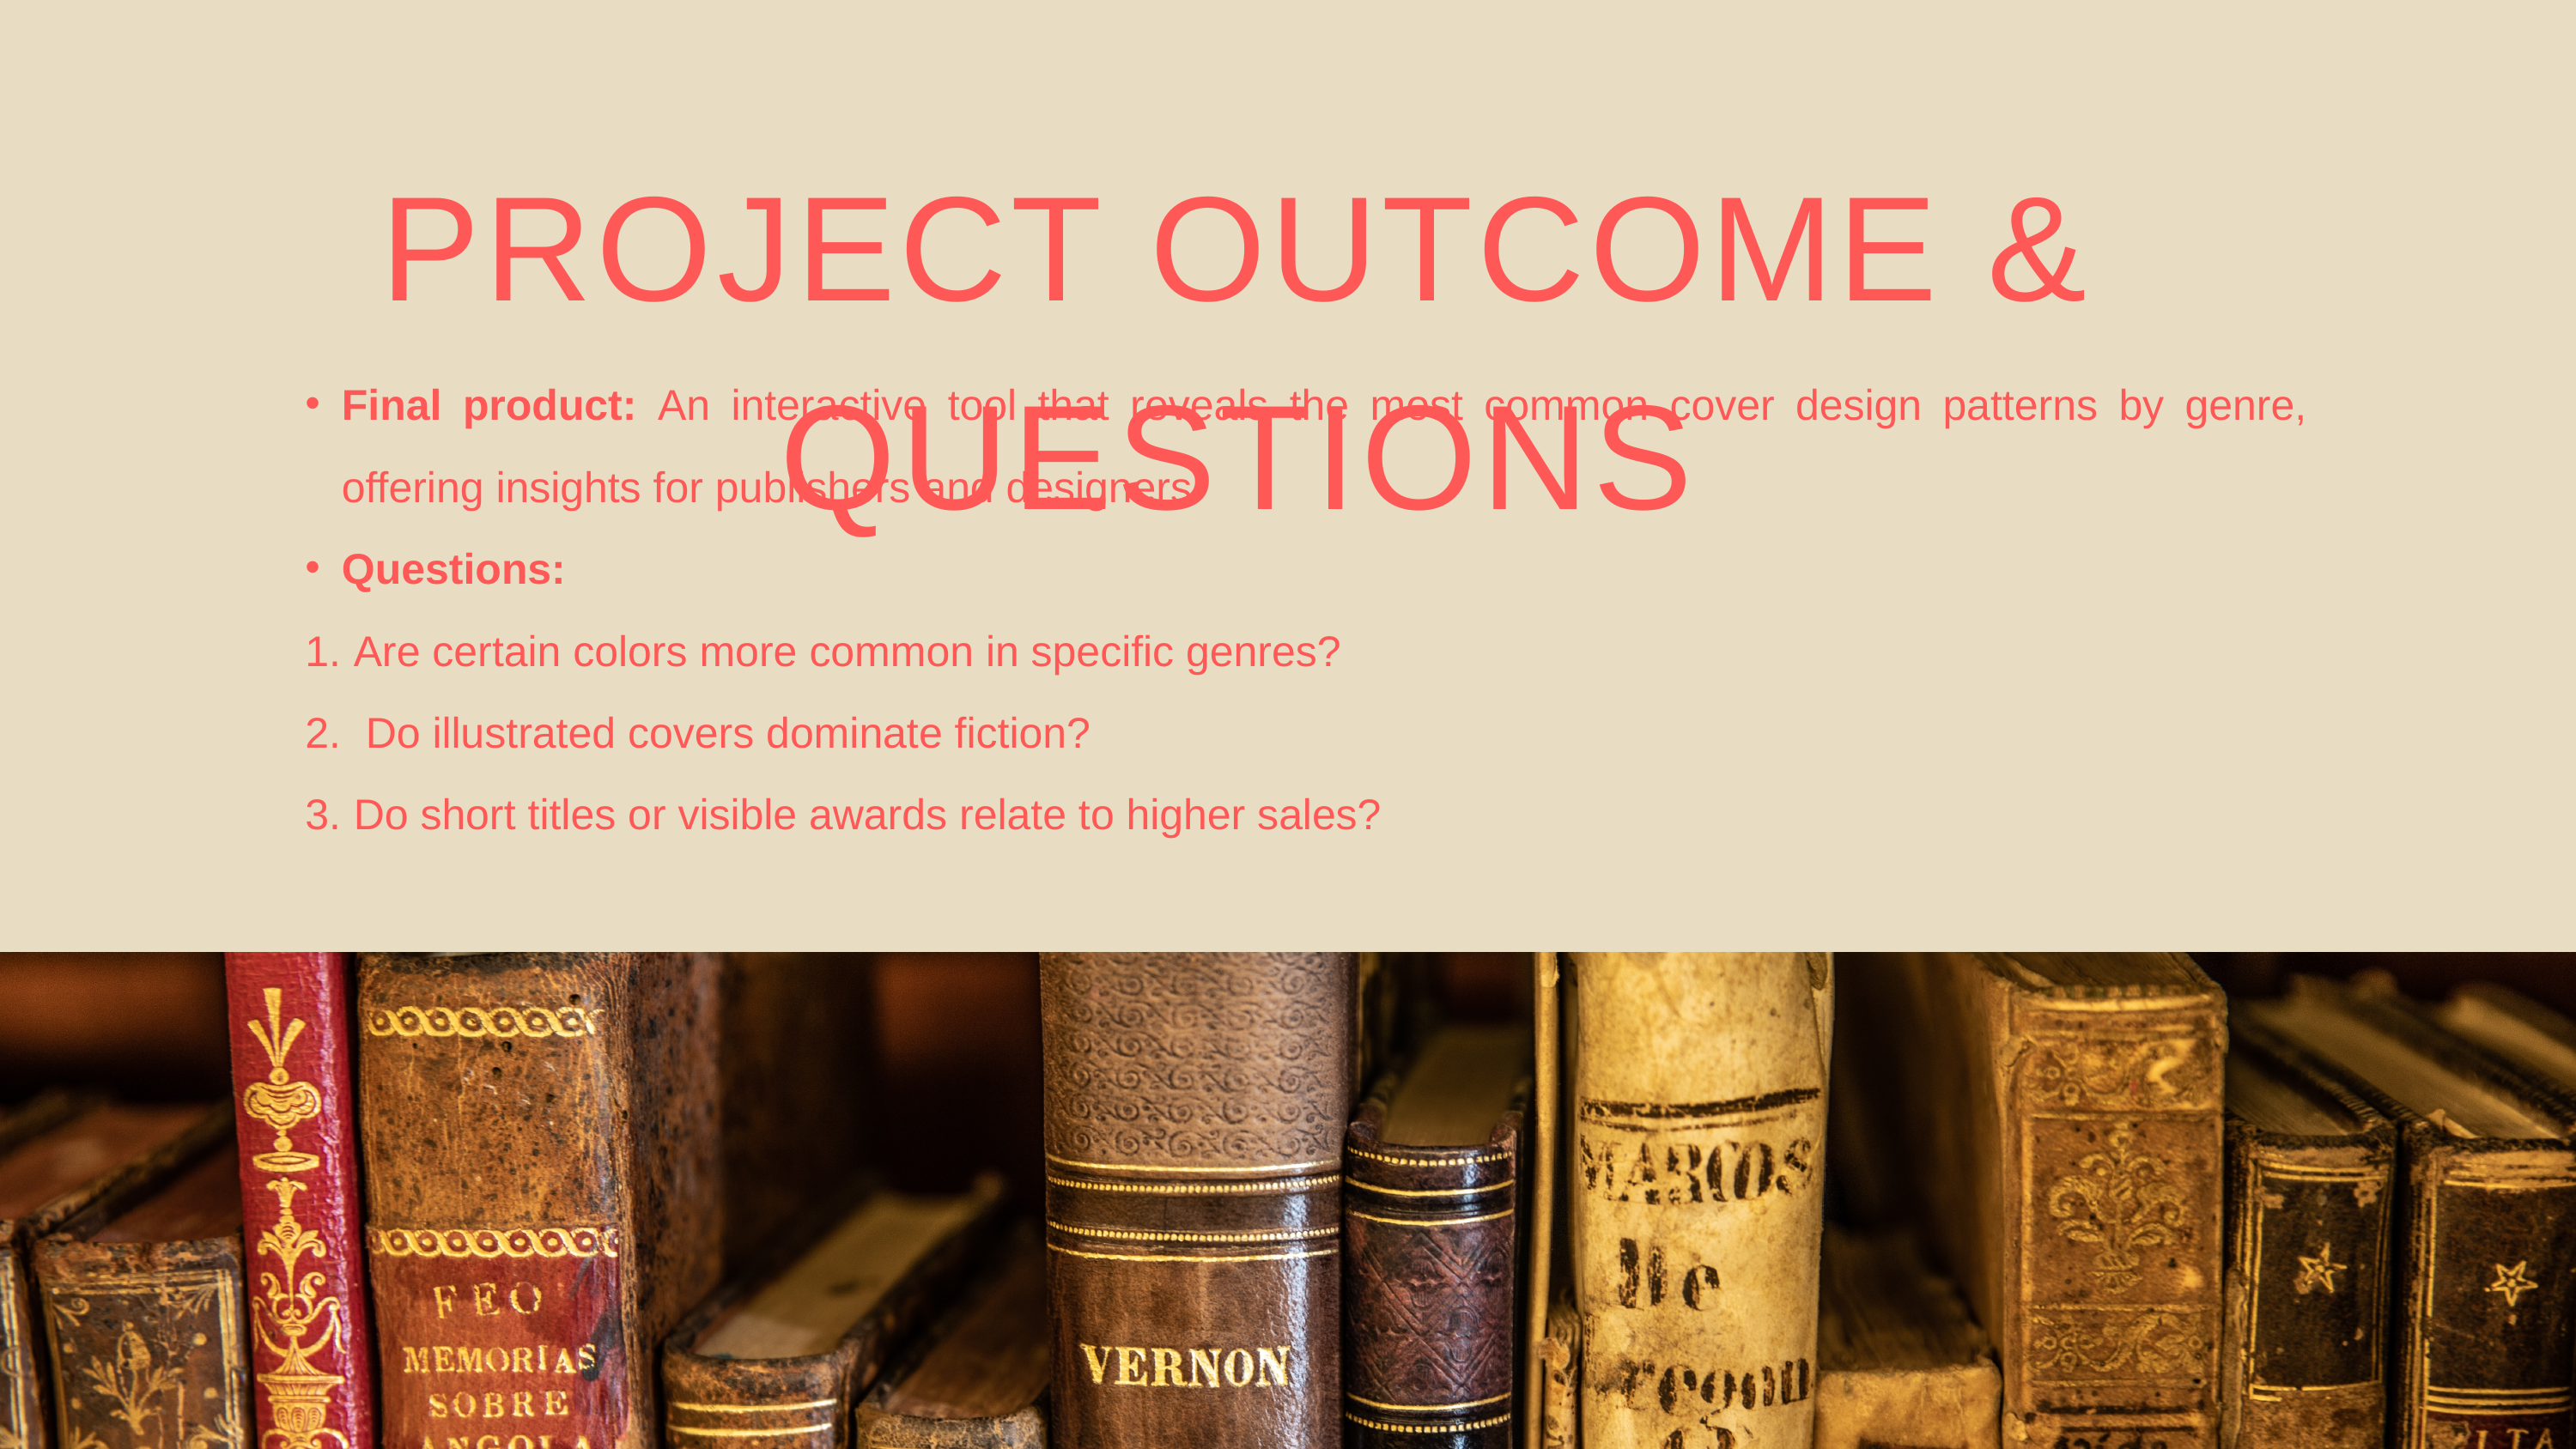

PROJECT OUTCOME & QUESTIONS
Final product: An interactive tool that reveals the most common cover design patterns by genre, offering insights for publishers and designers
Questions:
 Are certain colors more common in specific genres?
  Do illustrated covers dominate fiction?
 Do short titles or visible awards relate to higher sales?